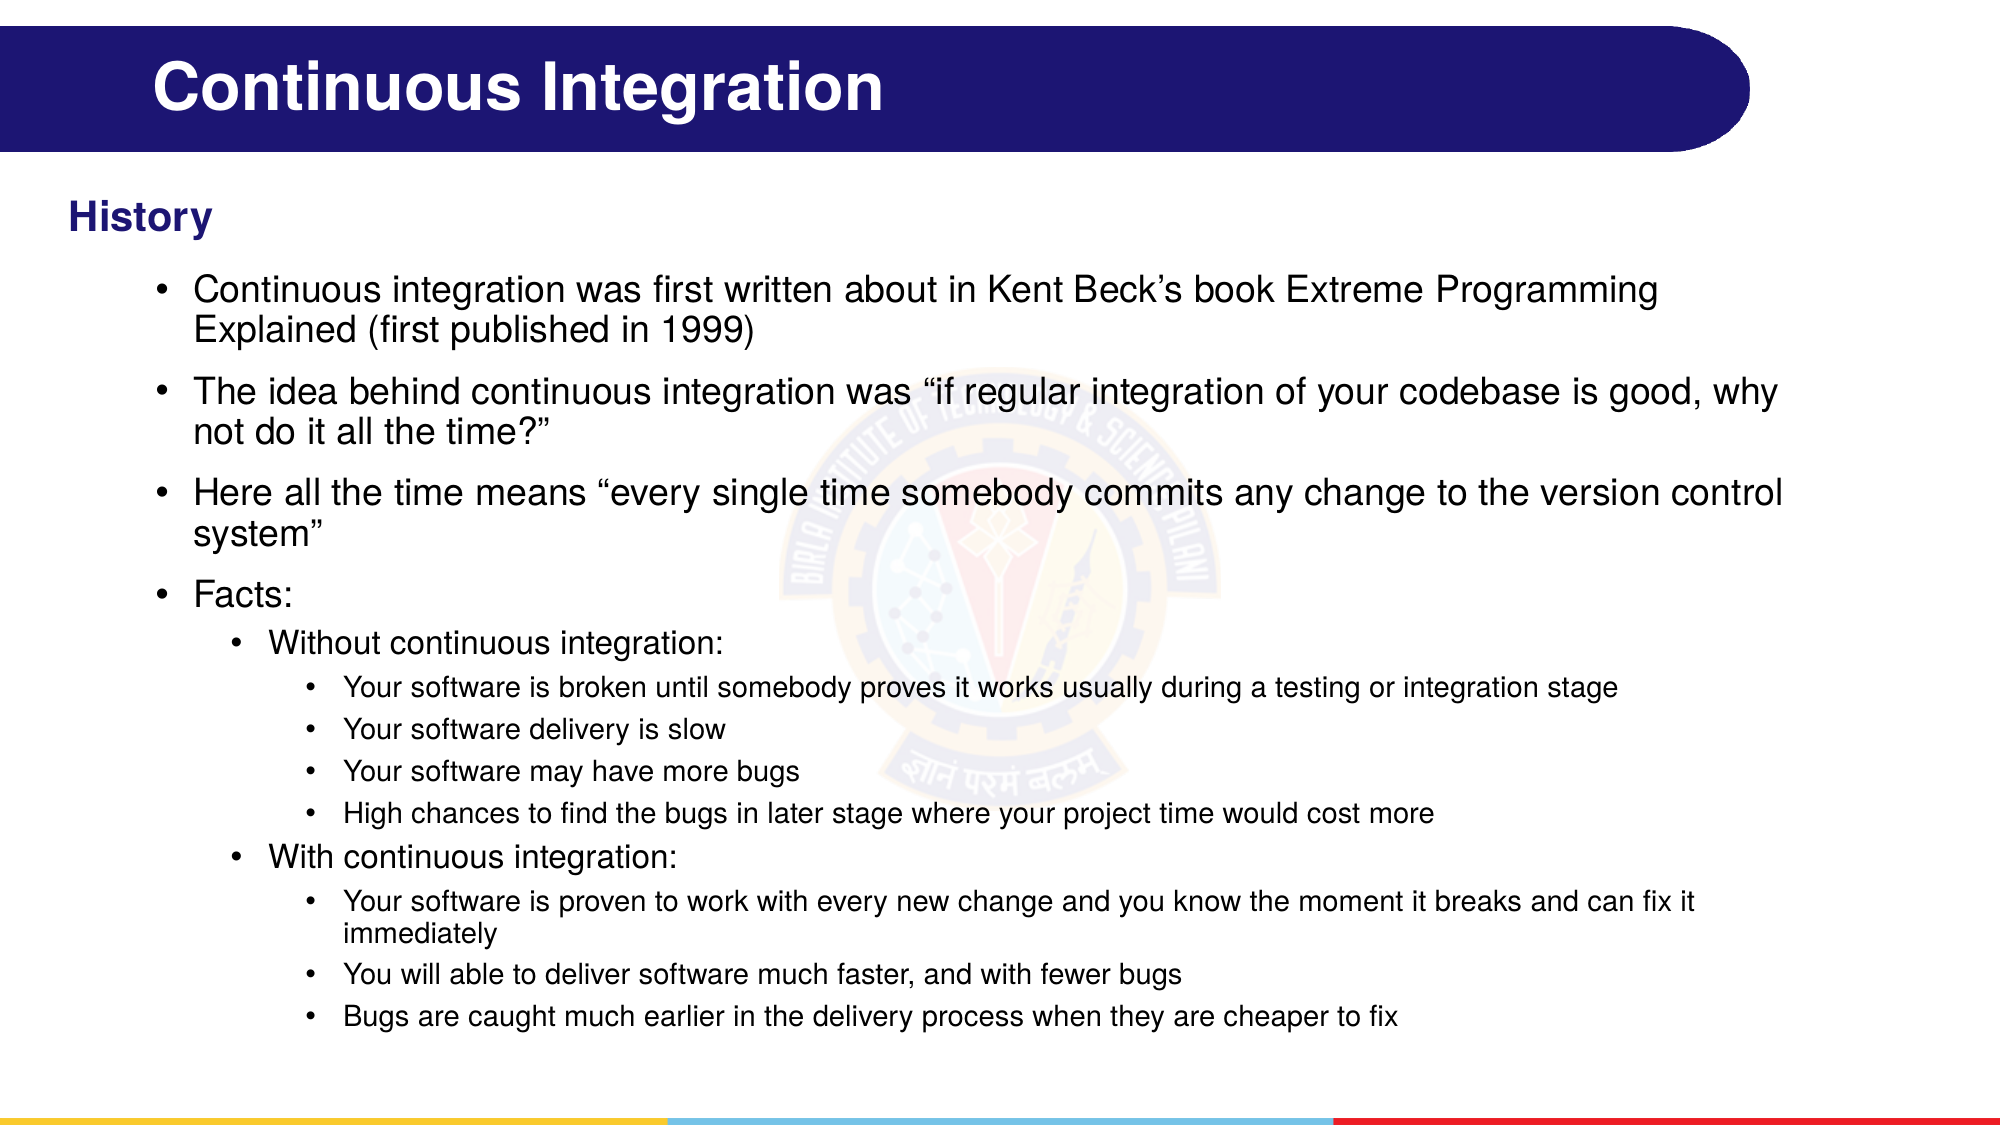

# Continuous Integration
History
Continuous integration was first written about in Kent Beck’s book Extreme Programming Explained (first published in 1999)
The idea behind continuous integration was “if regular integration of your codebase is good, why not do it all the time?”
Here all the time means “every single time somebody commits any change to the version control system”
Facts:
Without continuous integration:
Your software is broken until somebody proves it works usually during a testing or integration stage
Your software delivery is slow
Your software may have more bugs
High chances to find the bugs in later stage where your project time would cost more
With continuous integration:
Your software is proven to work with every new change and you know the moment it breaks and can fix it immediately
You will able to deliver software much faster, and with fewer bugs
Bugs are caught much earlier in the delivery process when they are cheaper to fix